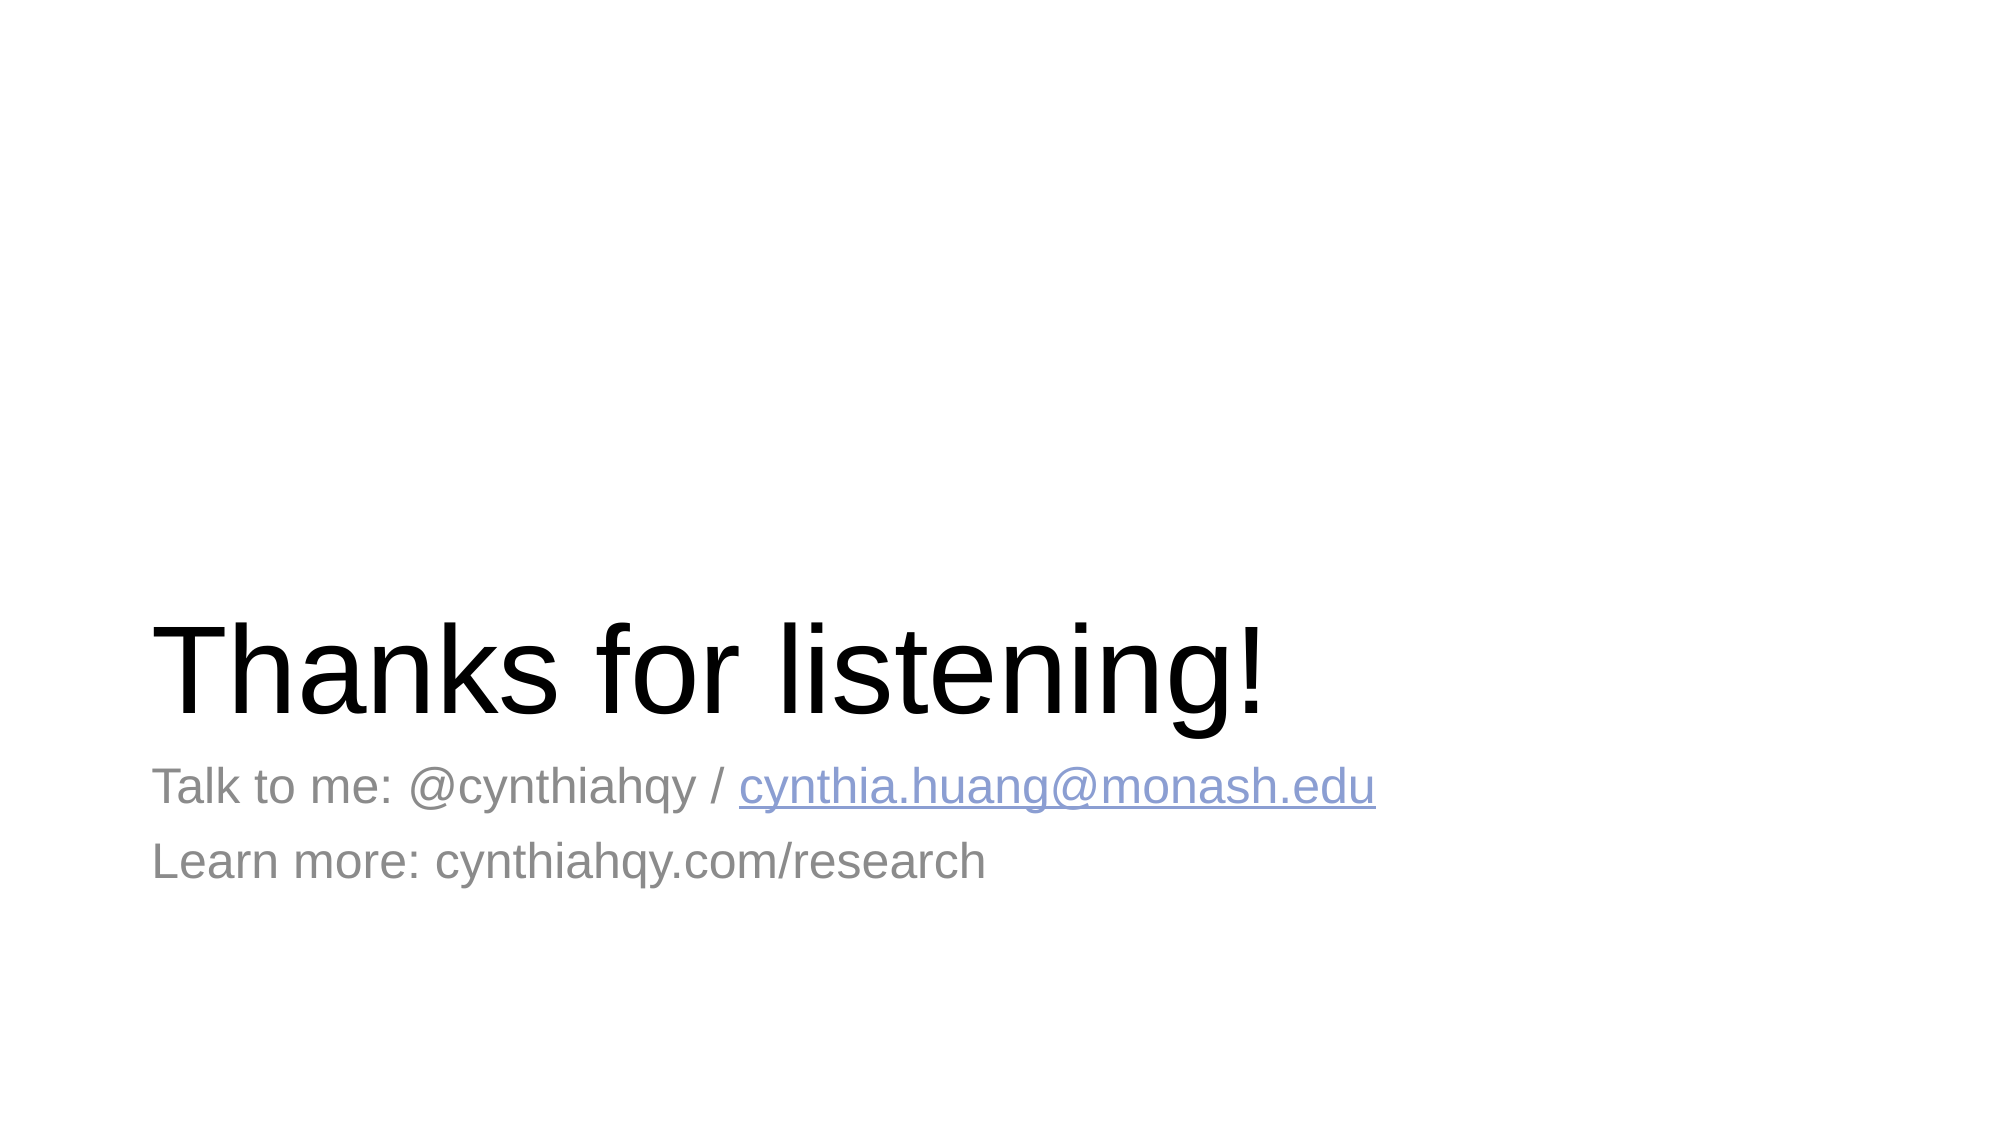

# Thanks for listening!
Talk to me: @cynthiahqy / cynthia.huang@monash.edu
Learn more: cynthiahqy.com/research